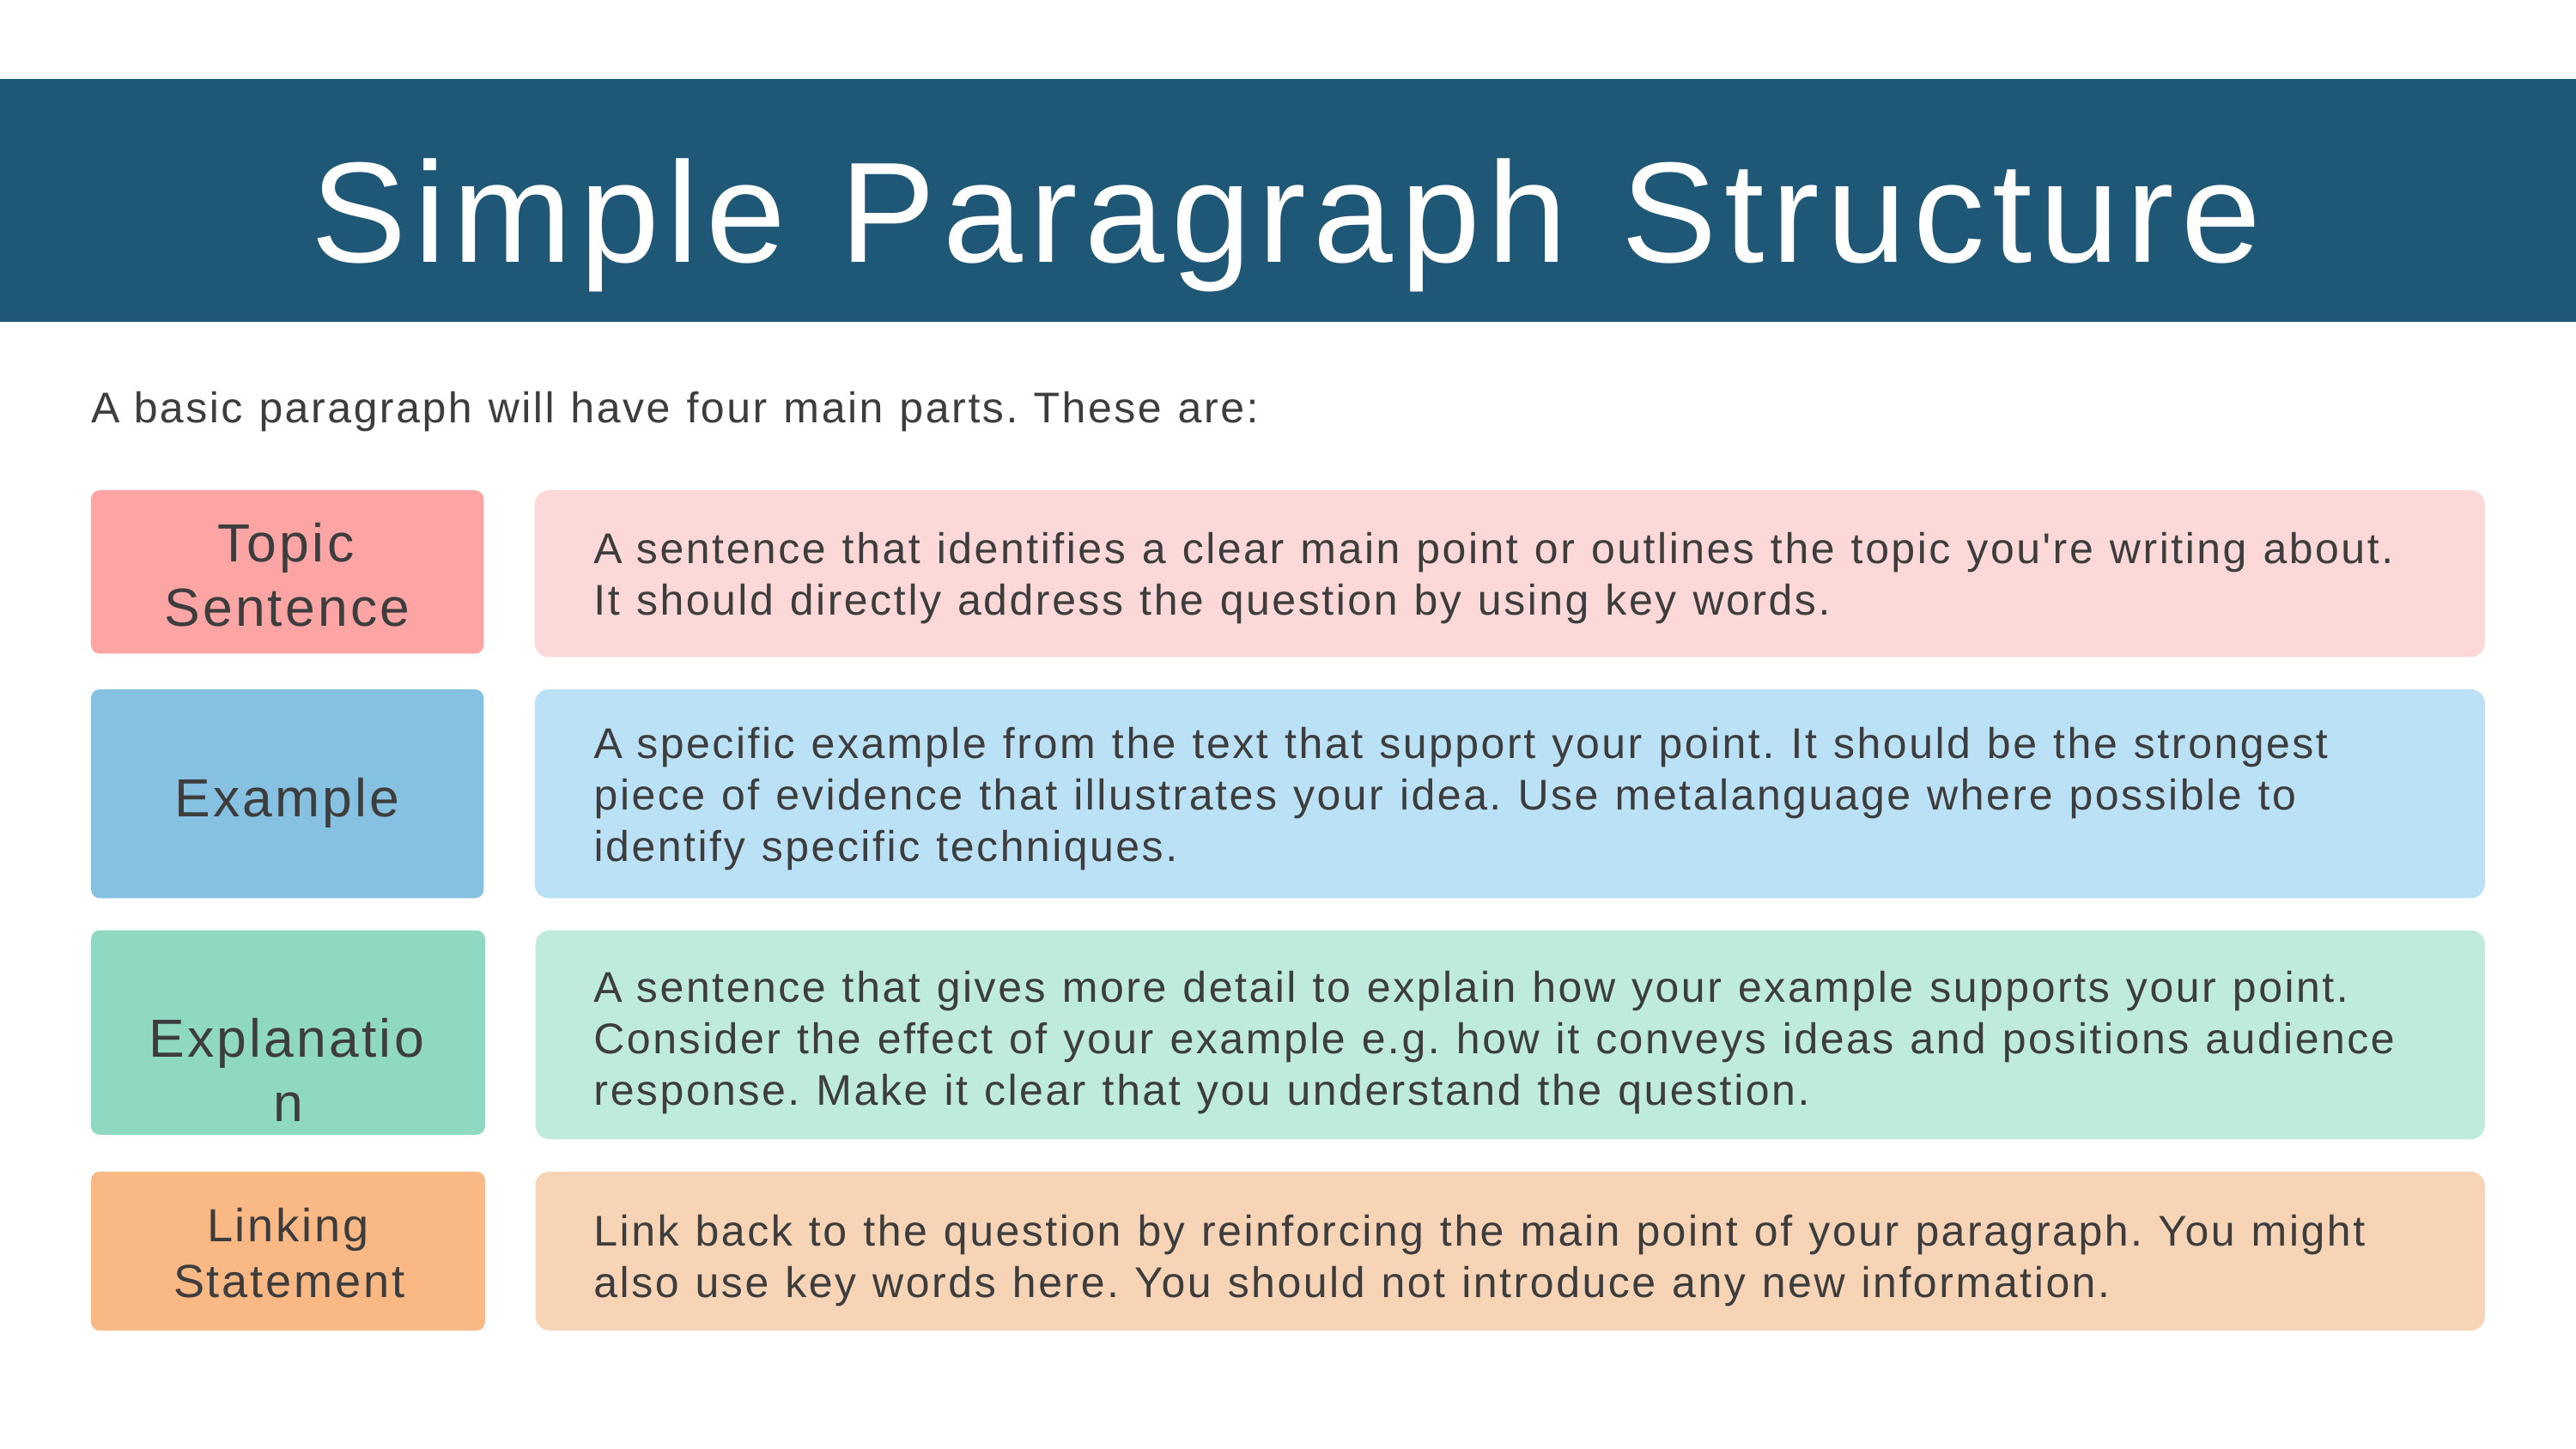

Simple Paragraph Structure
A basic paragraph will have four main parts. These are:

Topic Sentence
A sentence that identifies a clear main point or outlines the topic you're writing about. It should directly address the question by using key words.

A specific example from the text that support your point. It should be the strongest piece of evidence that illustrates your idea. Use metalanguage where possible to identify specific techniques.
Example

A sentence that gives more detail to explain how your example supports your point. Consider the effect of your example e.g. how it conveys ideas and positions audience response. Make it clear that you understand the question.
Explanation

Linking Statement
Link back to the question by reinforcing the main point of your paragraph. You might also use key words here. You should not introduce any new information.